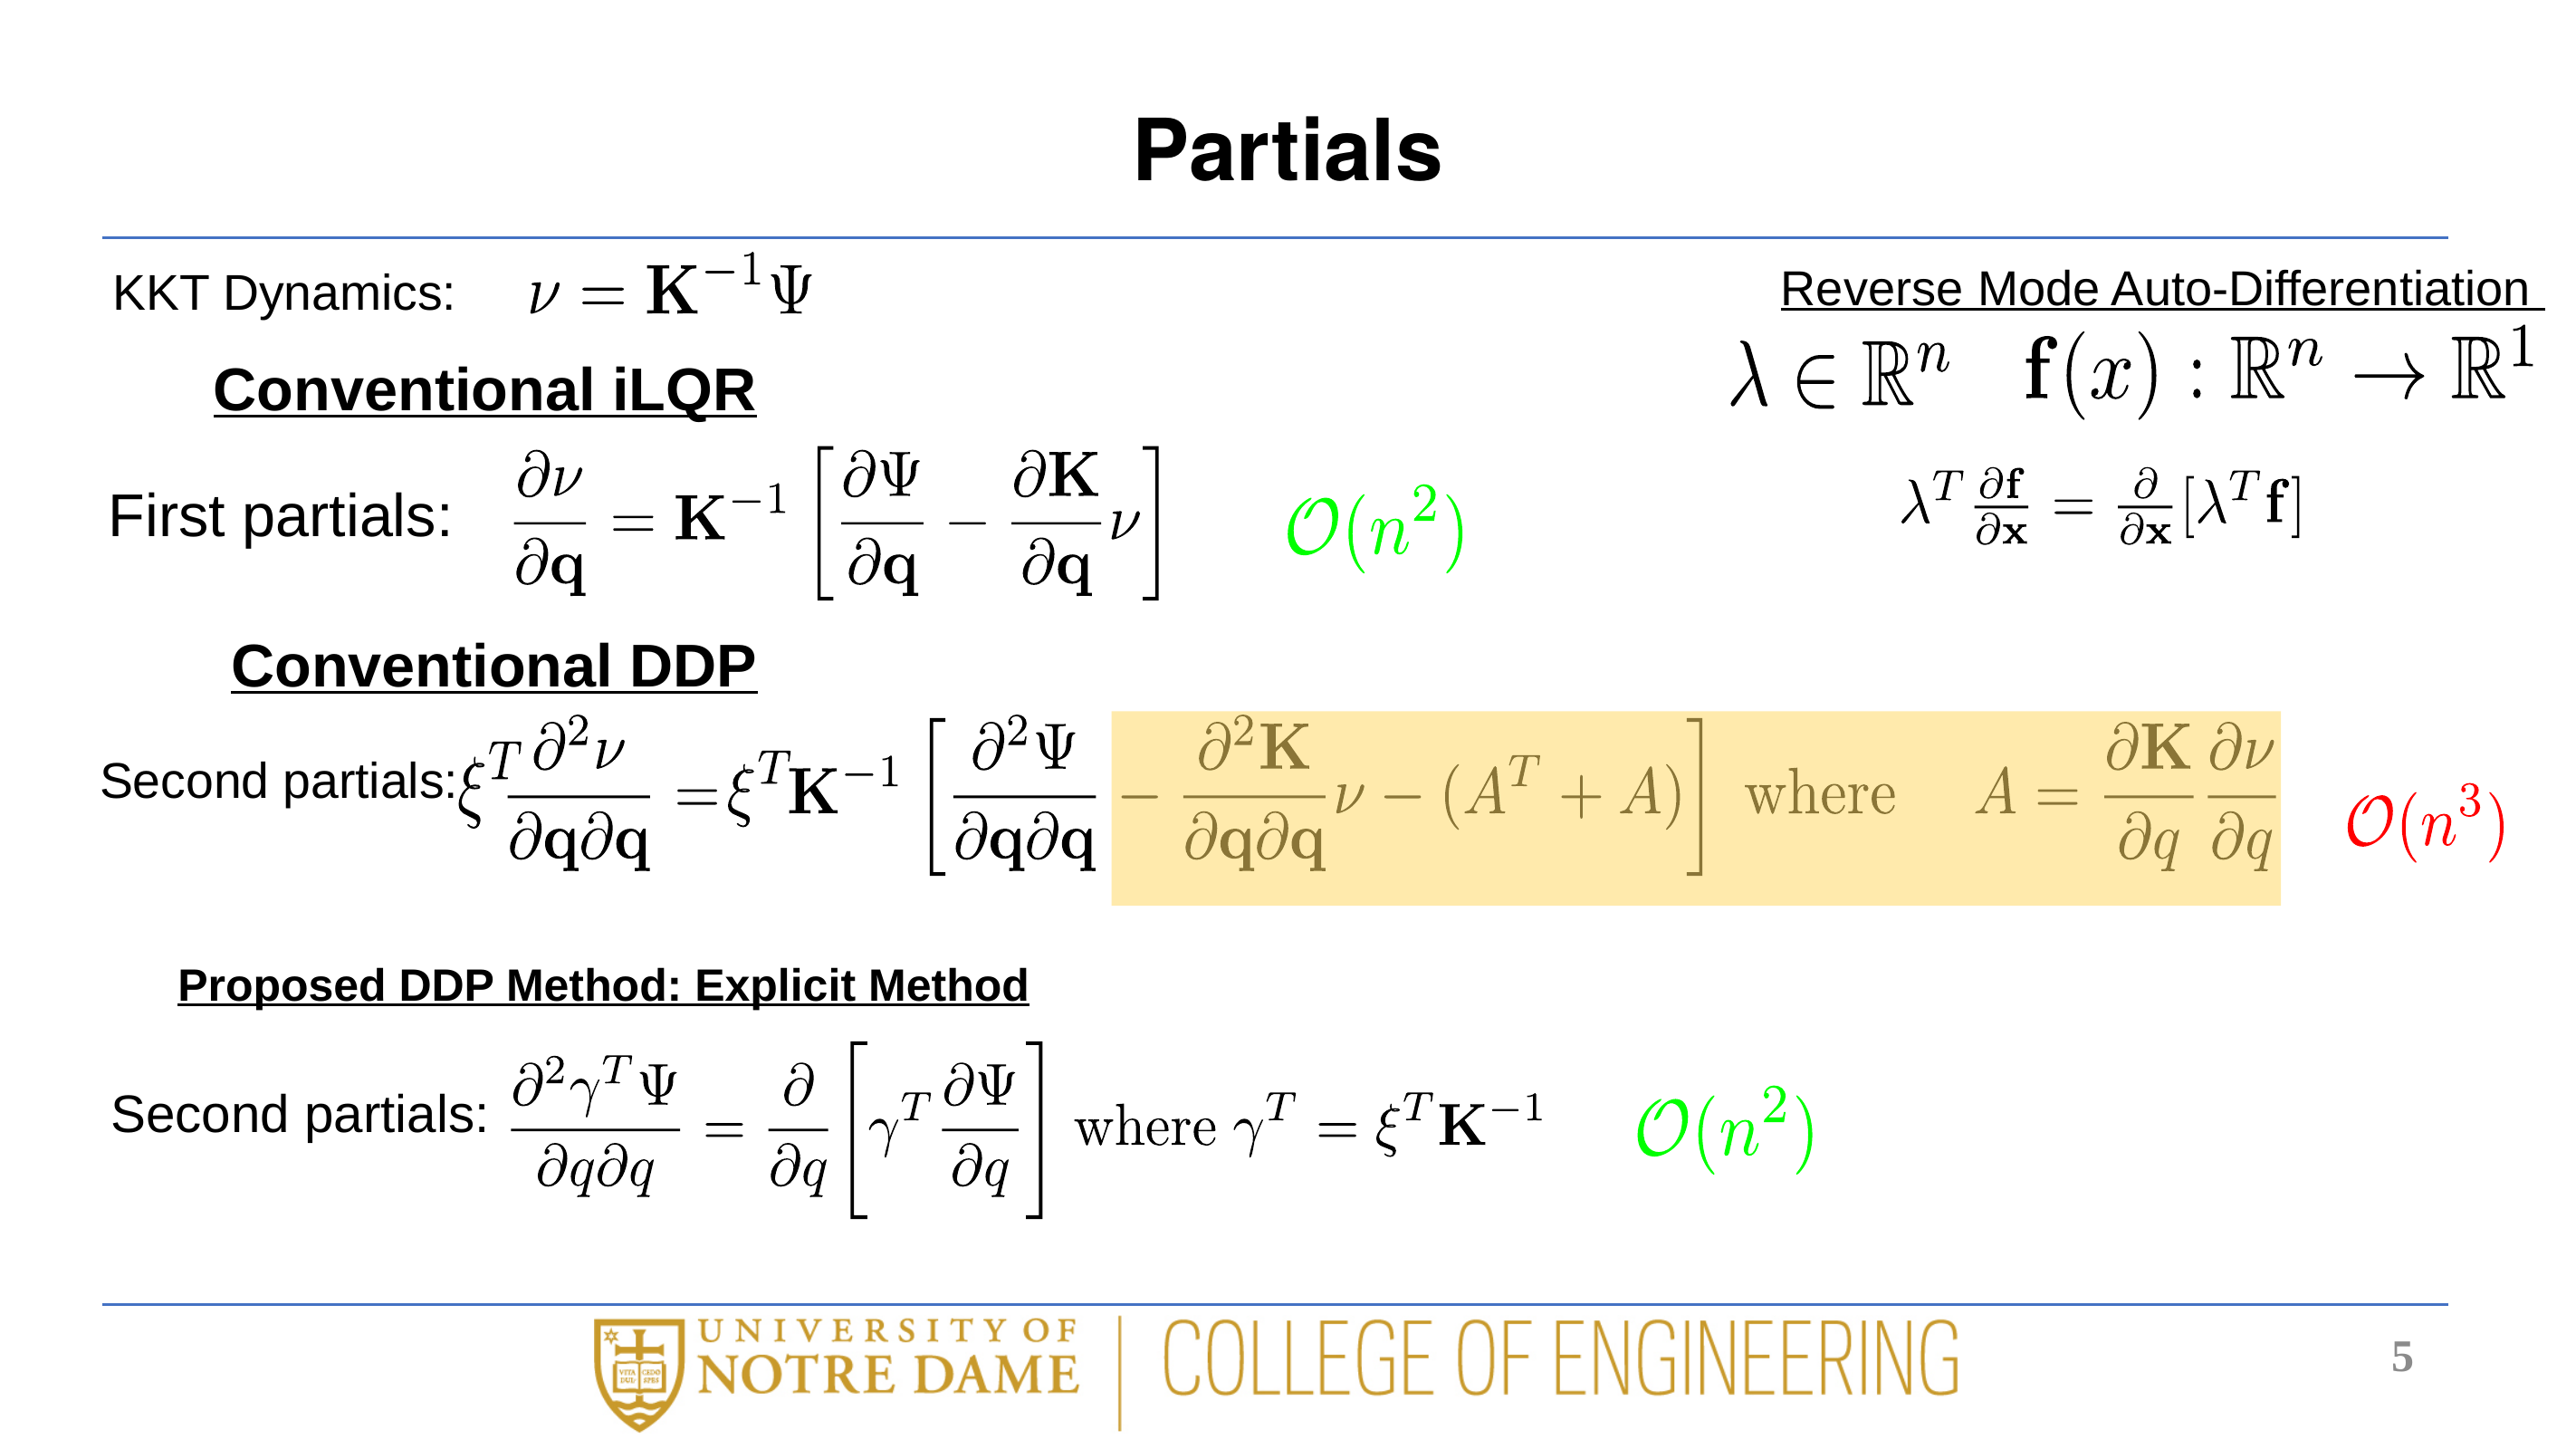

# Partials
KKT Dynamics:

Reverse Mode Auto-Differentiation

Conventional iLQR

First partials:

Conventional DDP

Second partials:

Proposed DDP Method: Explicit Method

Second partials:

5